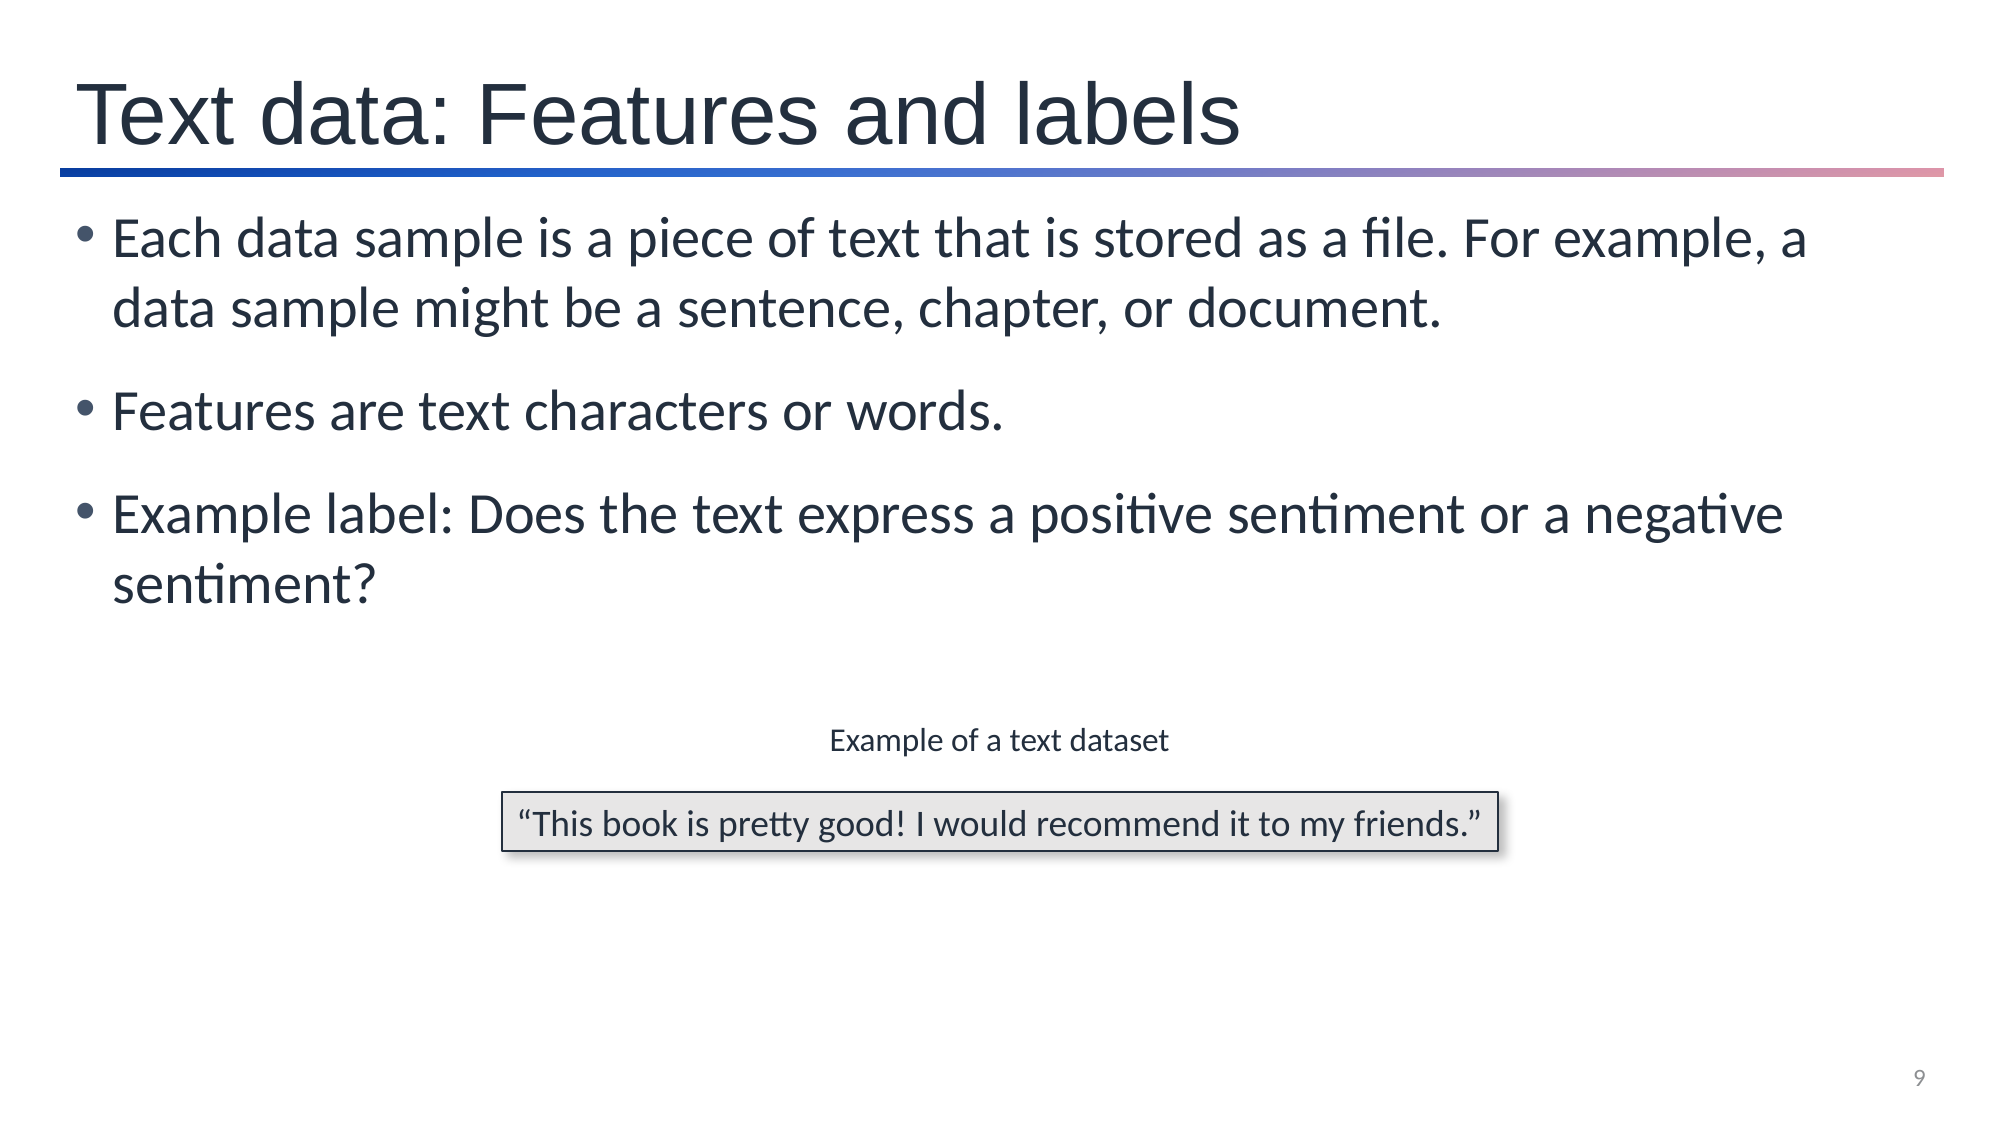

Text data: Features and labels
Each data sample is a piece of text that is stored as a file. For example, a data sample might be a sentence, chapter, or document.
Features are text characters or words.
Example label: Does the text express a positive sentiment or a negative sentiment?
Example of a text dataset
“This book is pretty good! I would recommend it to my friends.”
9